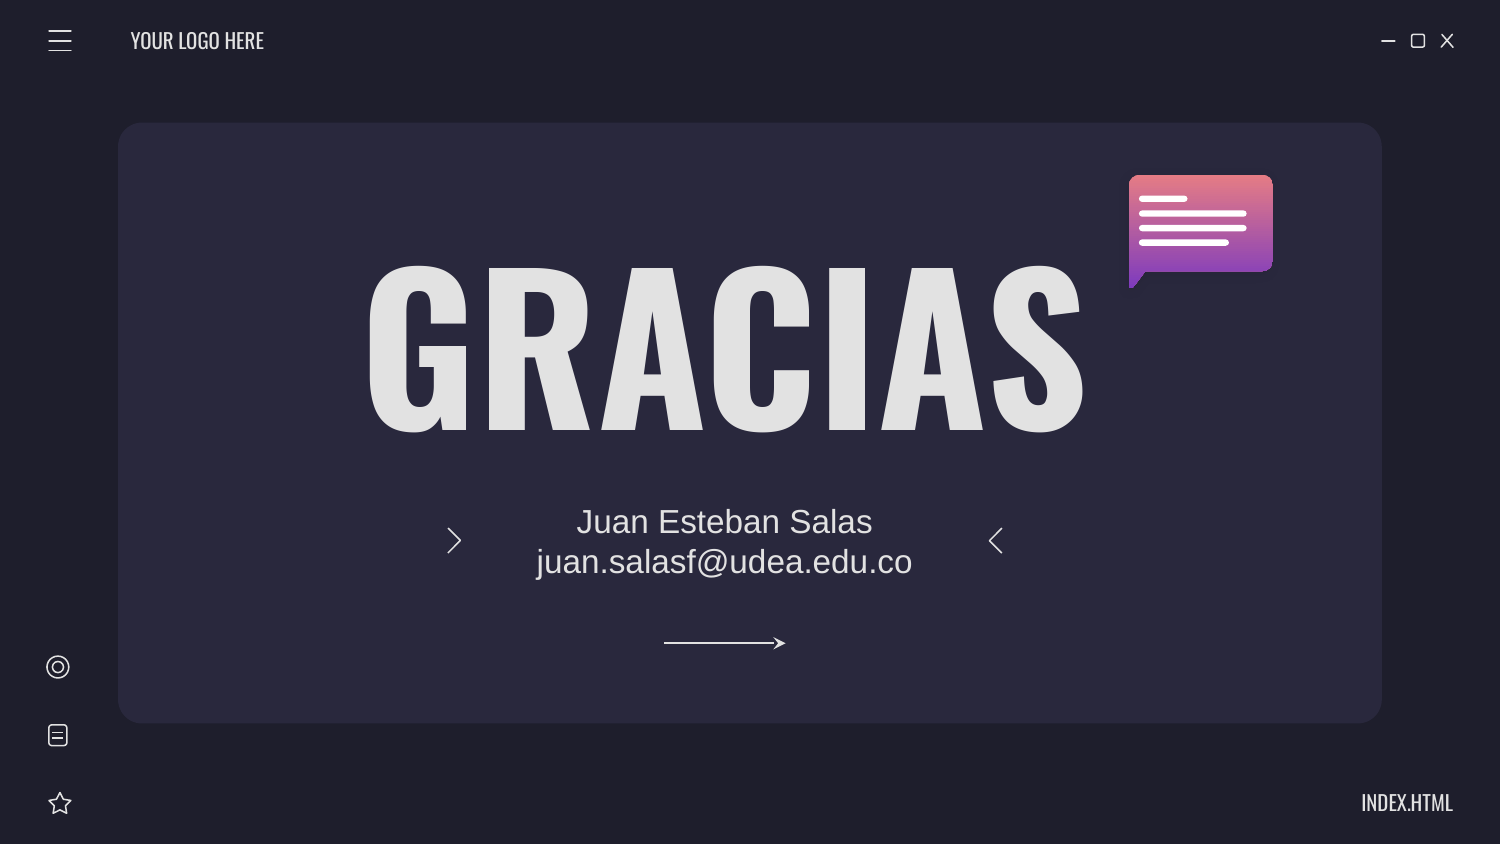

YOUR LOGO HERE

# GRACIAS
Juan Esteban Salas
juan.salasf@udea.edu.co

INDEX.HTML